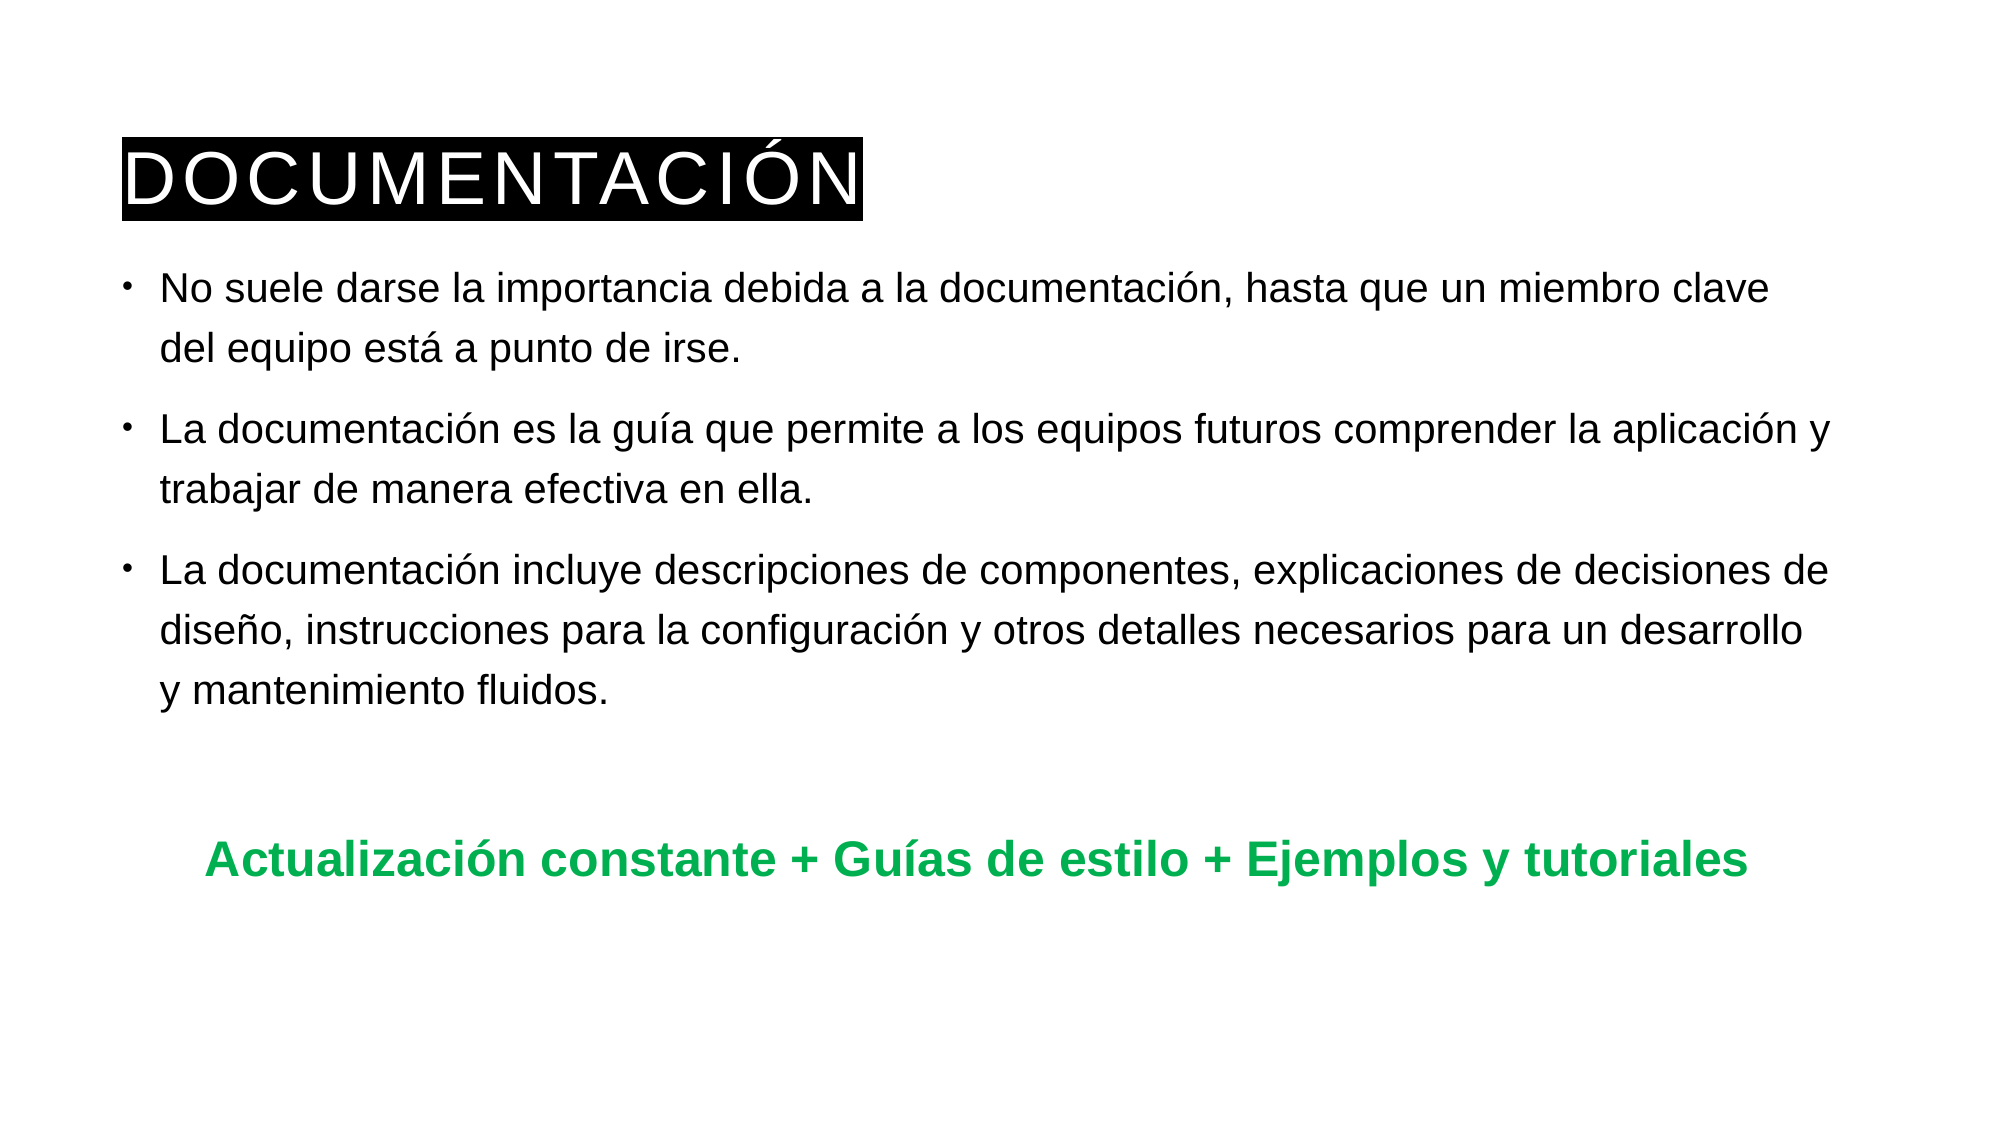

# documentación
No suele darse la importancia debida a la documentación, hasta que un miembro clave del equipo está a punto de irse.
La documentación es la guía que permite a los equipos futuros comprender la aplicación y trabajar de manera efectiva en ella.
La documentación incluye descripciones de componentes, explicaciones de decisiones de diseño, instrucciones para la configuración y otros detalles necesarios para un desarrollo y mantenimiento fluidos.

Actualización constante + Guías de estilo + Ejemplos y tutoriales